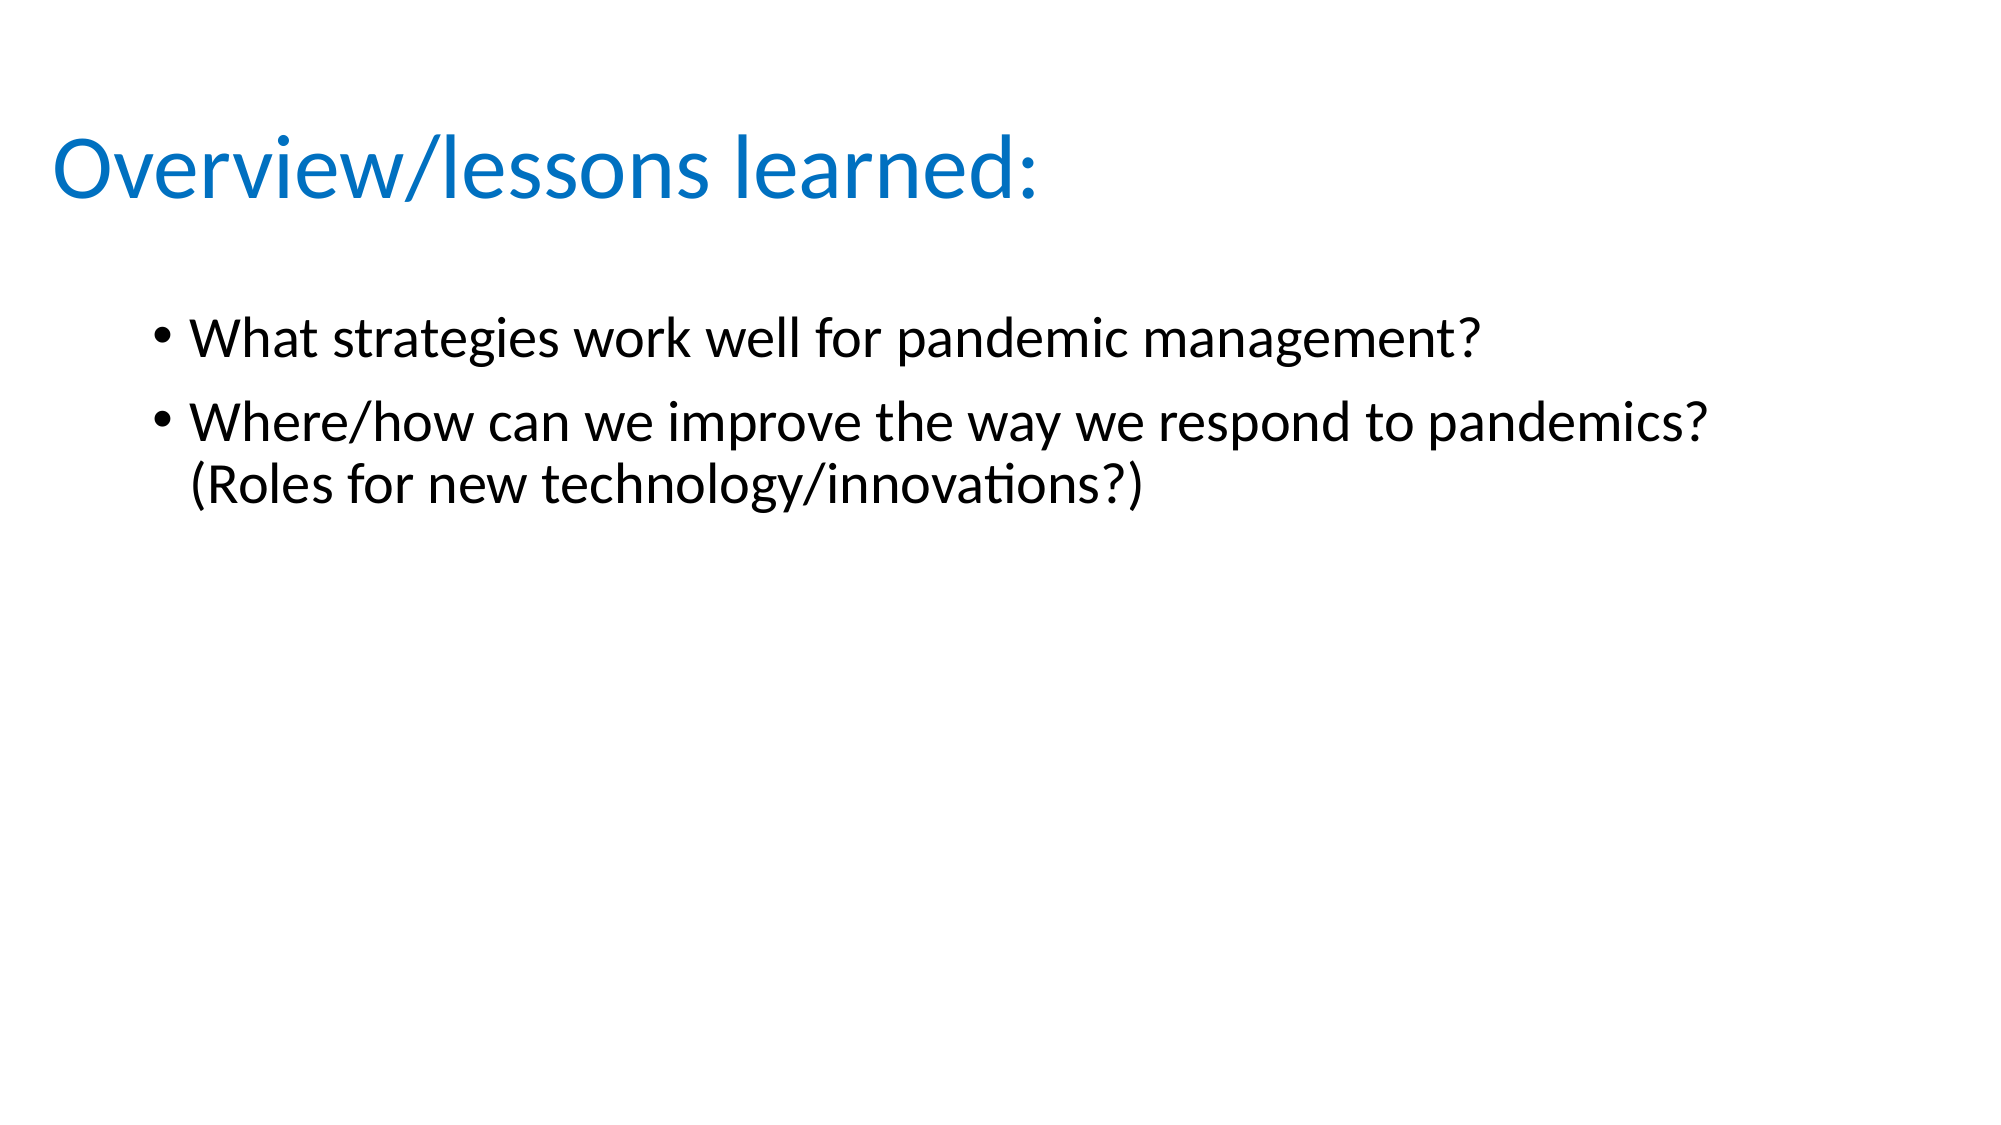

# Overview/lessons learned:
What strategies work well for pandemic management?
Where/how can we improve the way we respond to pandemics? (Roles for new technology/innovations?)